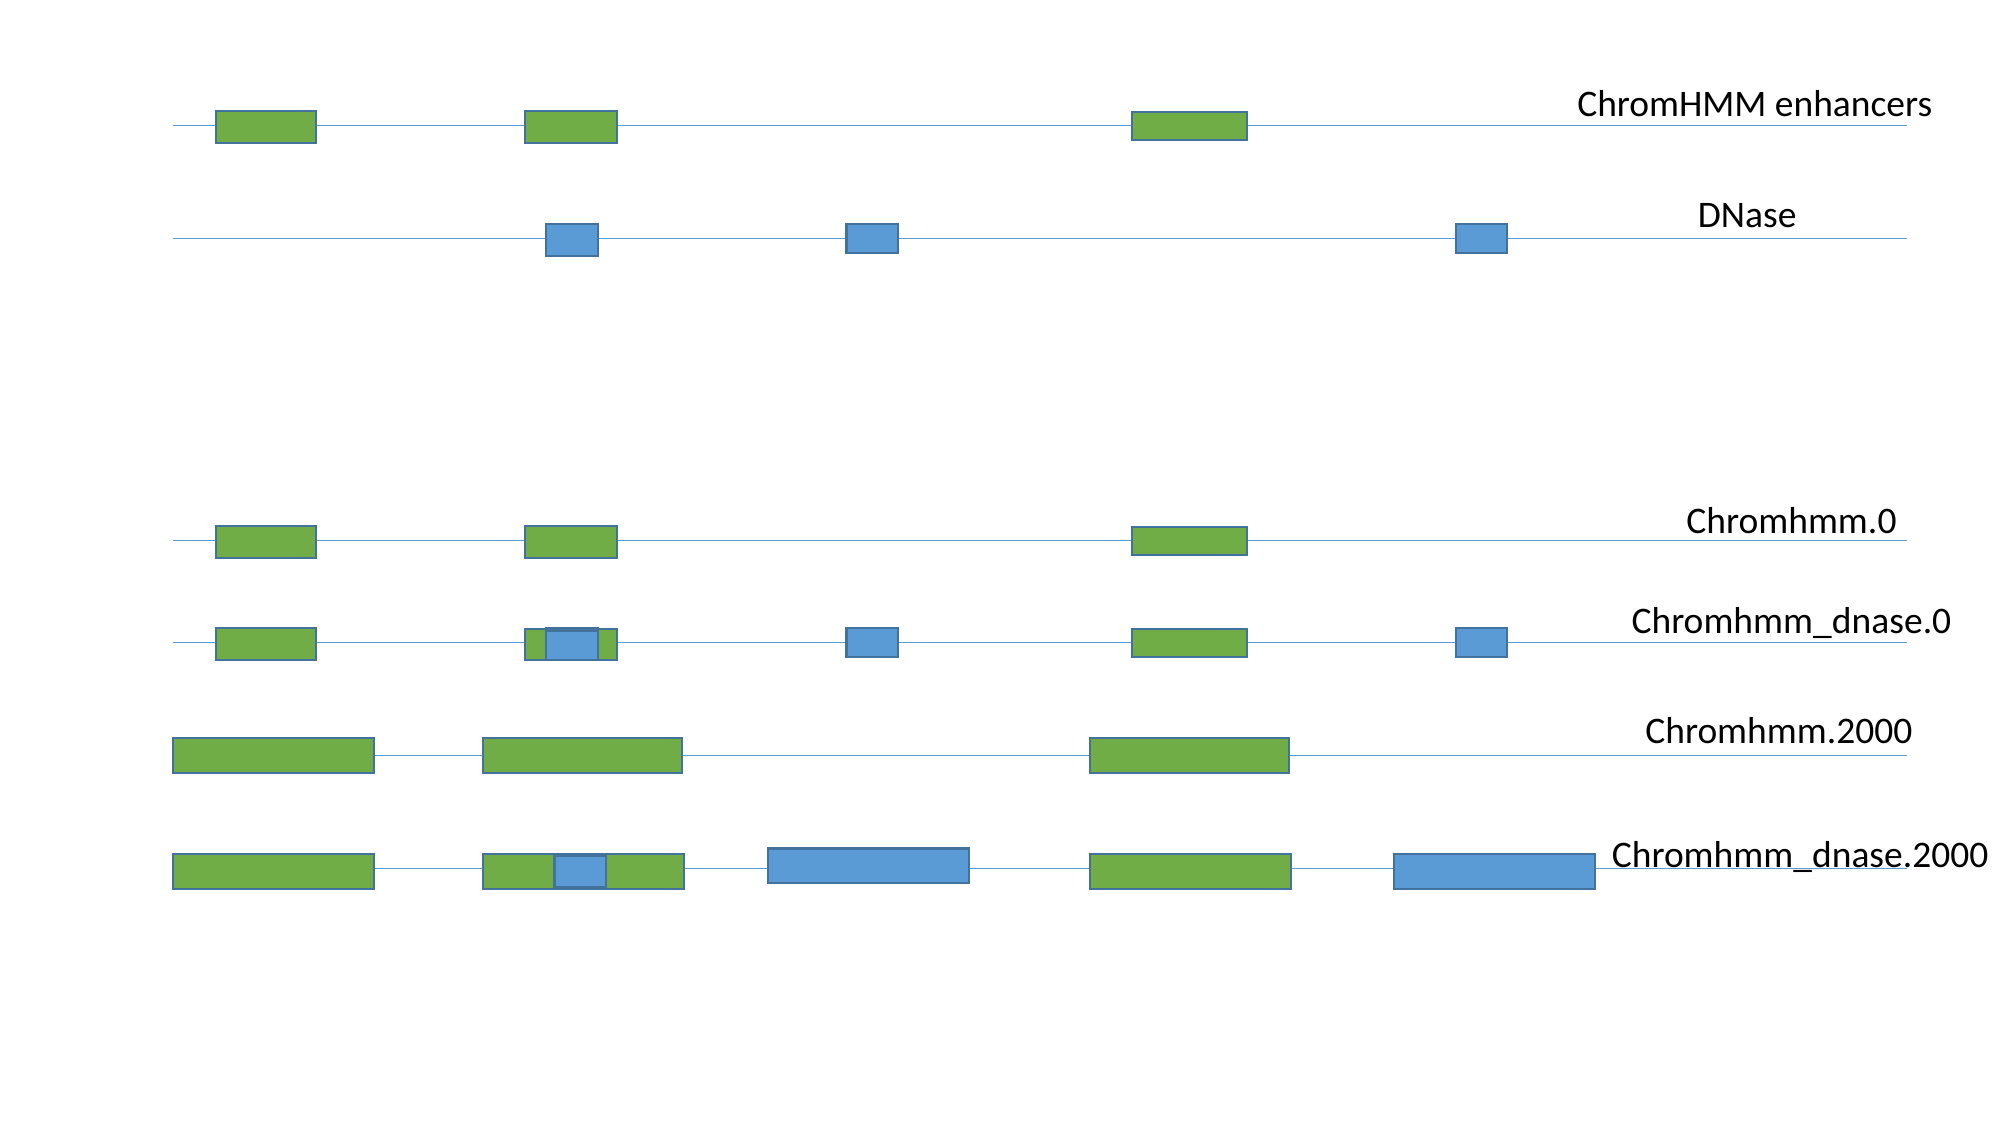

ChromHMM enhancers

DNase

Chromhmm.0

Chromhmm_dnase.0

Chromhmm.2000

Chromhmm_dnase.2000